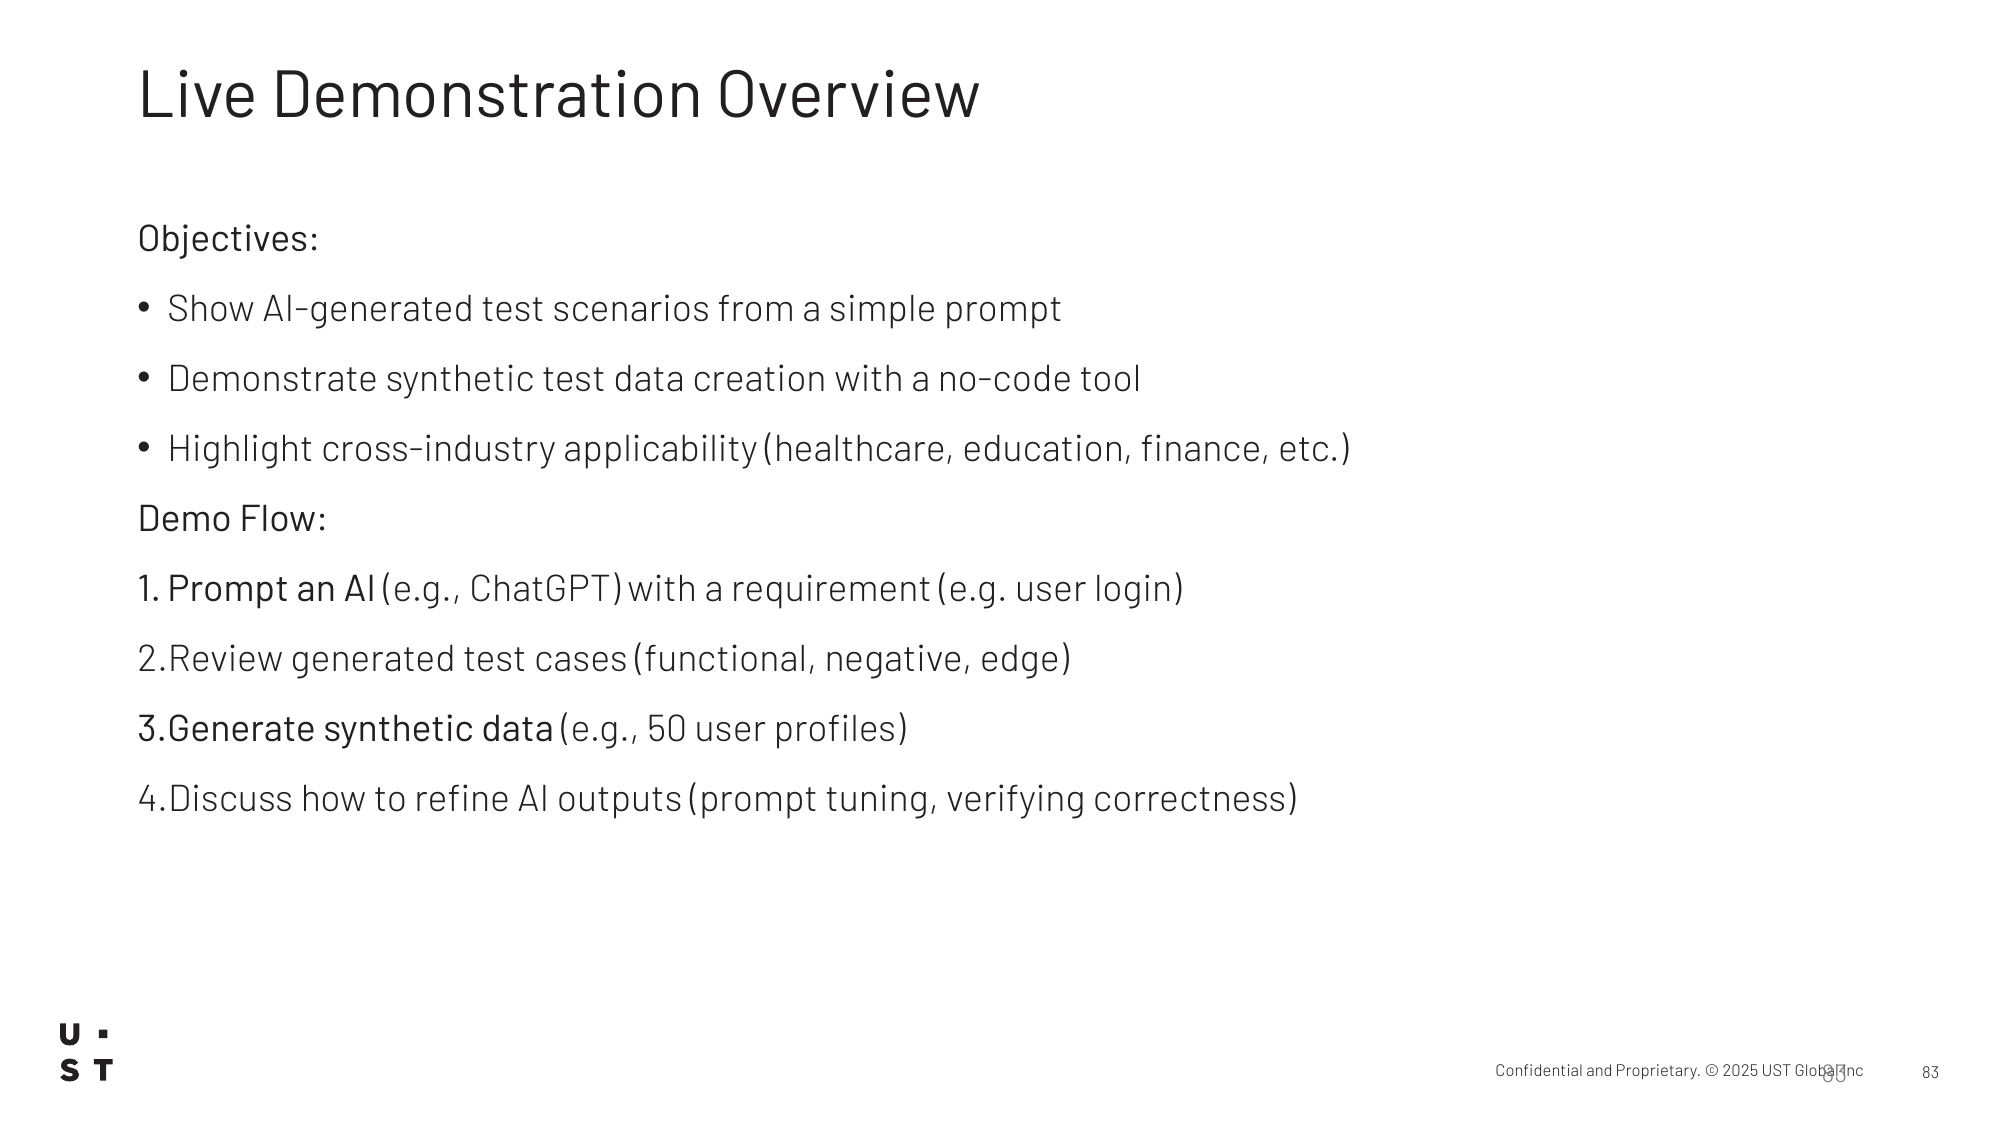

# Live Demonstration Overview
Objectives:
Show AI-generated test scenarios from a simple prompt
Demonstrate synthetic test data creation with a no-code tool
Highlight cross-industry applicability (healthcare, education, finance, etc.)
Demo Flow:
Prompt an AI (e.g., ChatGPT) with a requirement (e.g. user login)
Review generated test cases (functional, negative, edge)
Generate synthetic data (e.g., 50 user profiles)
Discuss how to refine AI outputs (prompt tuning, verifying correctness)

83